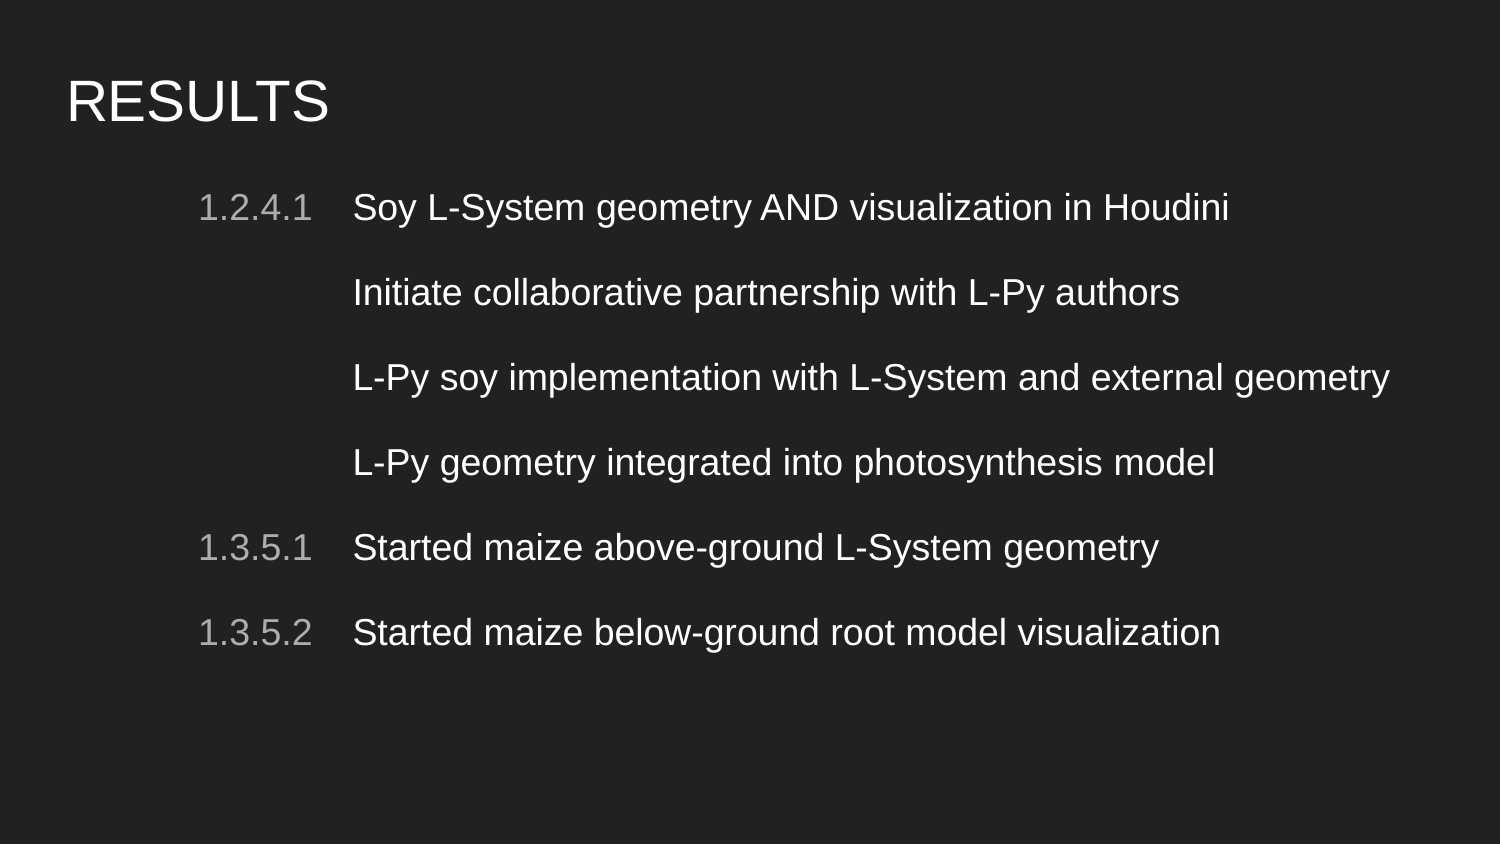

# RESULTS
1.2.4.1

1.3.5.1
1.3.5.2
Soy L-System geometry AND visualization in Houdini
Initiate collaborative partnership with L-Py authors
L-Py soy implementation with L-System and external geometry
L-Py geometry integrated into photosynthesis model
Started maize above-ground L-System geometry
Started maize below-ground root model visualization